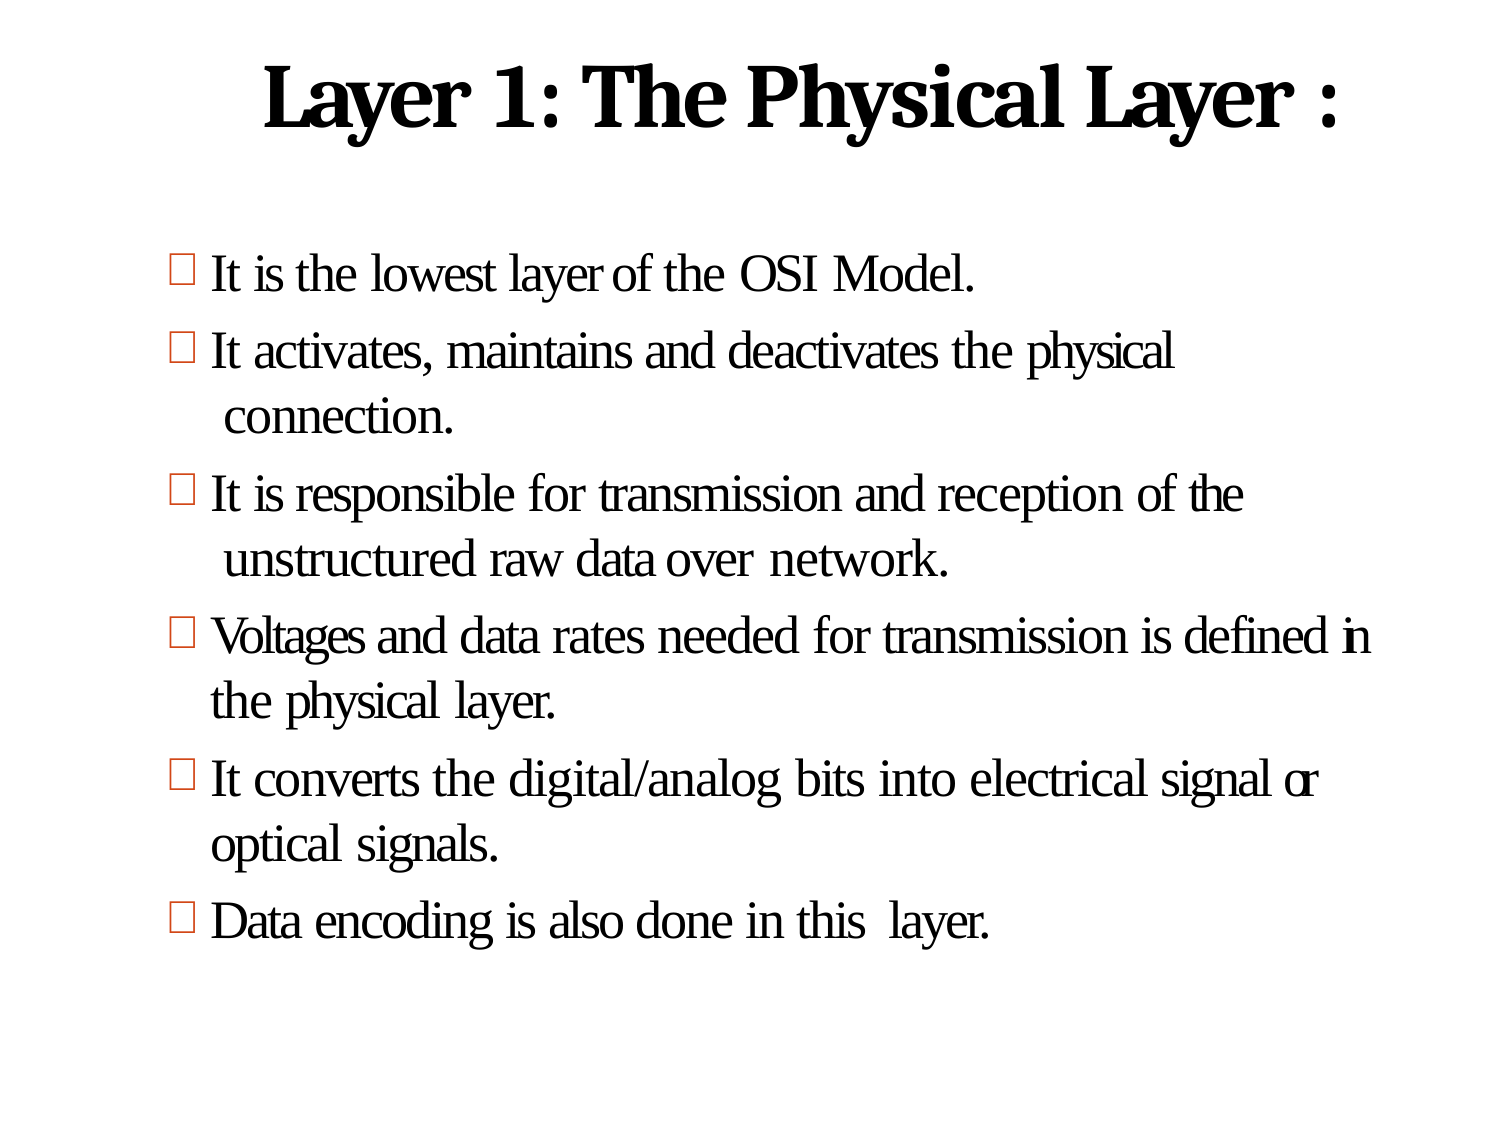

# Layer 1: The Physical Layer :
It is the lowest layer of the OSI Model.
It activates, maintains and deactivates the physical  connection.
It is responsible for transmission and reception of the  unstructured raw data over network.
Voltages and data rates needed for transmission is defined in  the physical layer.
It converts the digital/analog bits into electrical signal or  optical signals.
Data encoding is also done in this layer.